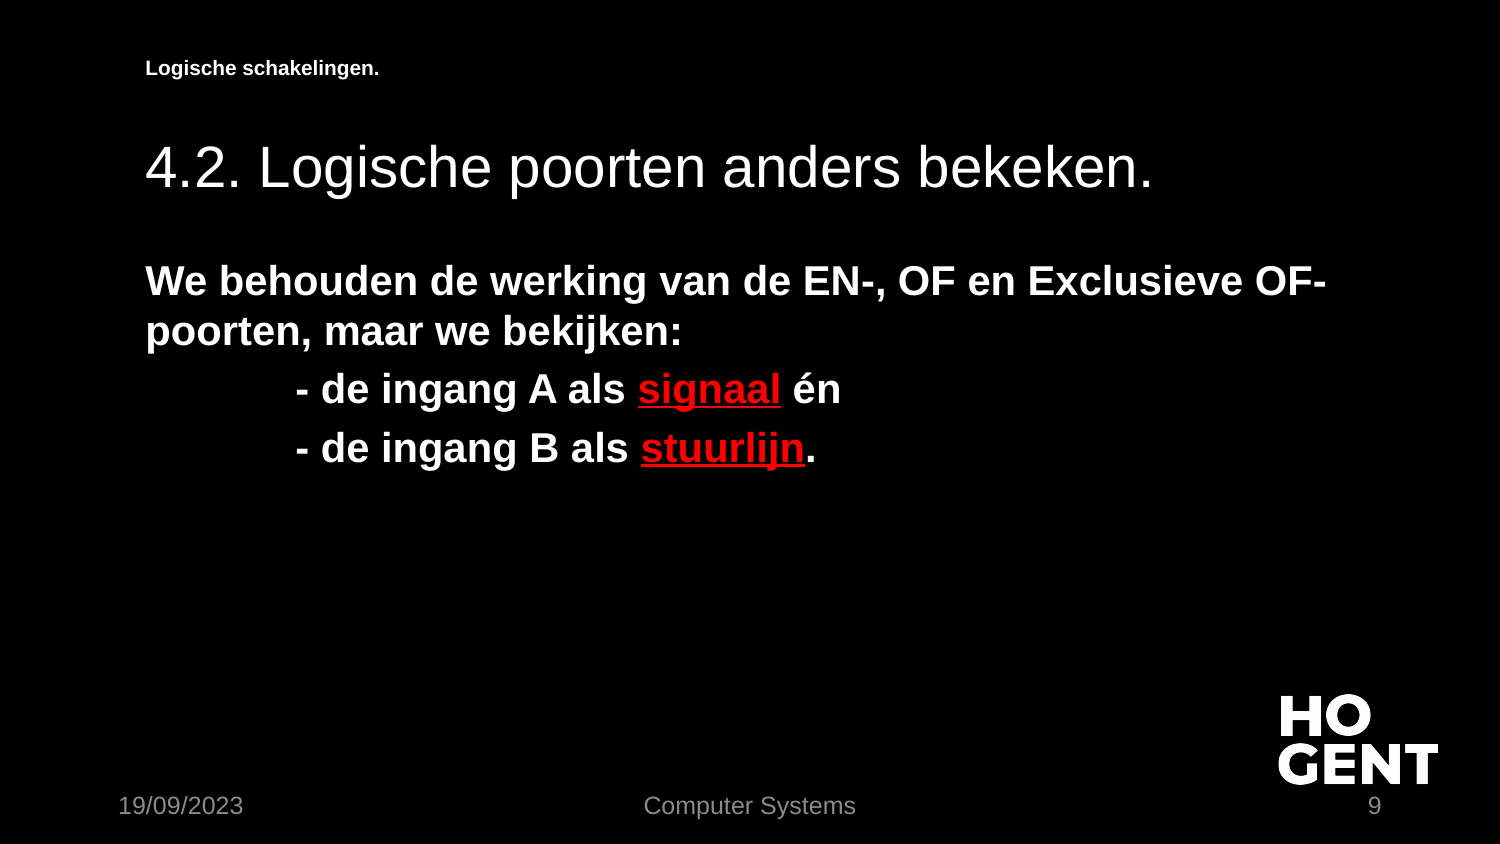

Logische schakelingen.
# 4.2. Logische poorten anders bekeken.
We behouden de werking van de EN-, OF en Exclusieve OF-poorten, maar we bekijken:
	- de ingang A als signaal én
	- de ingang B als stuurlijn.
19/09/2023
Computer Systems
9